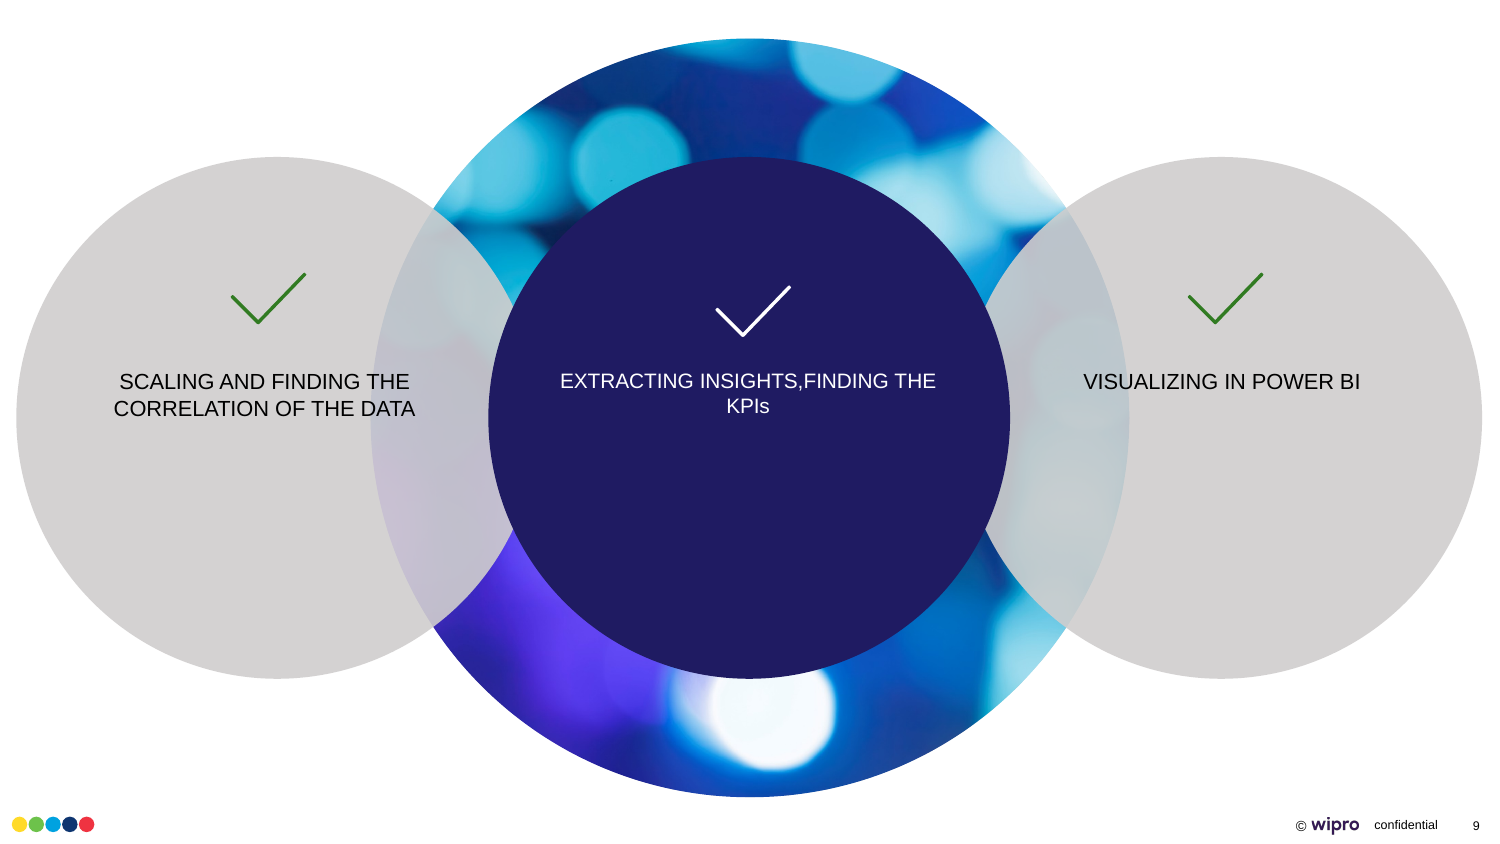

SCALING AND FINDING THE CORRELATION OF THE DATA

VISUALIZING IN POWER BI
EXTRACTING INSIGHTS,FINDING THE KPIs